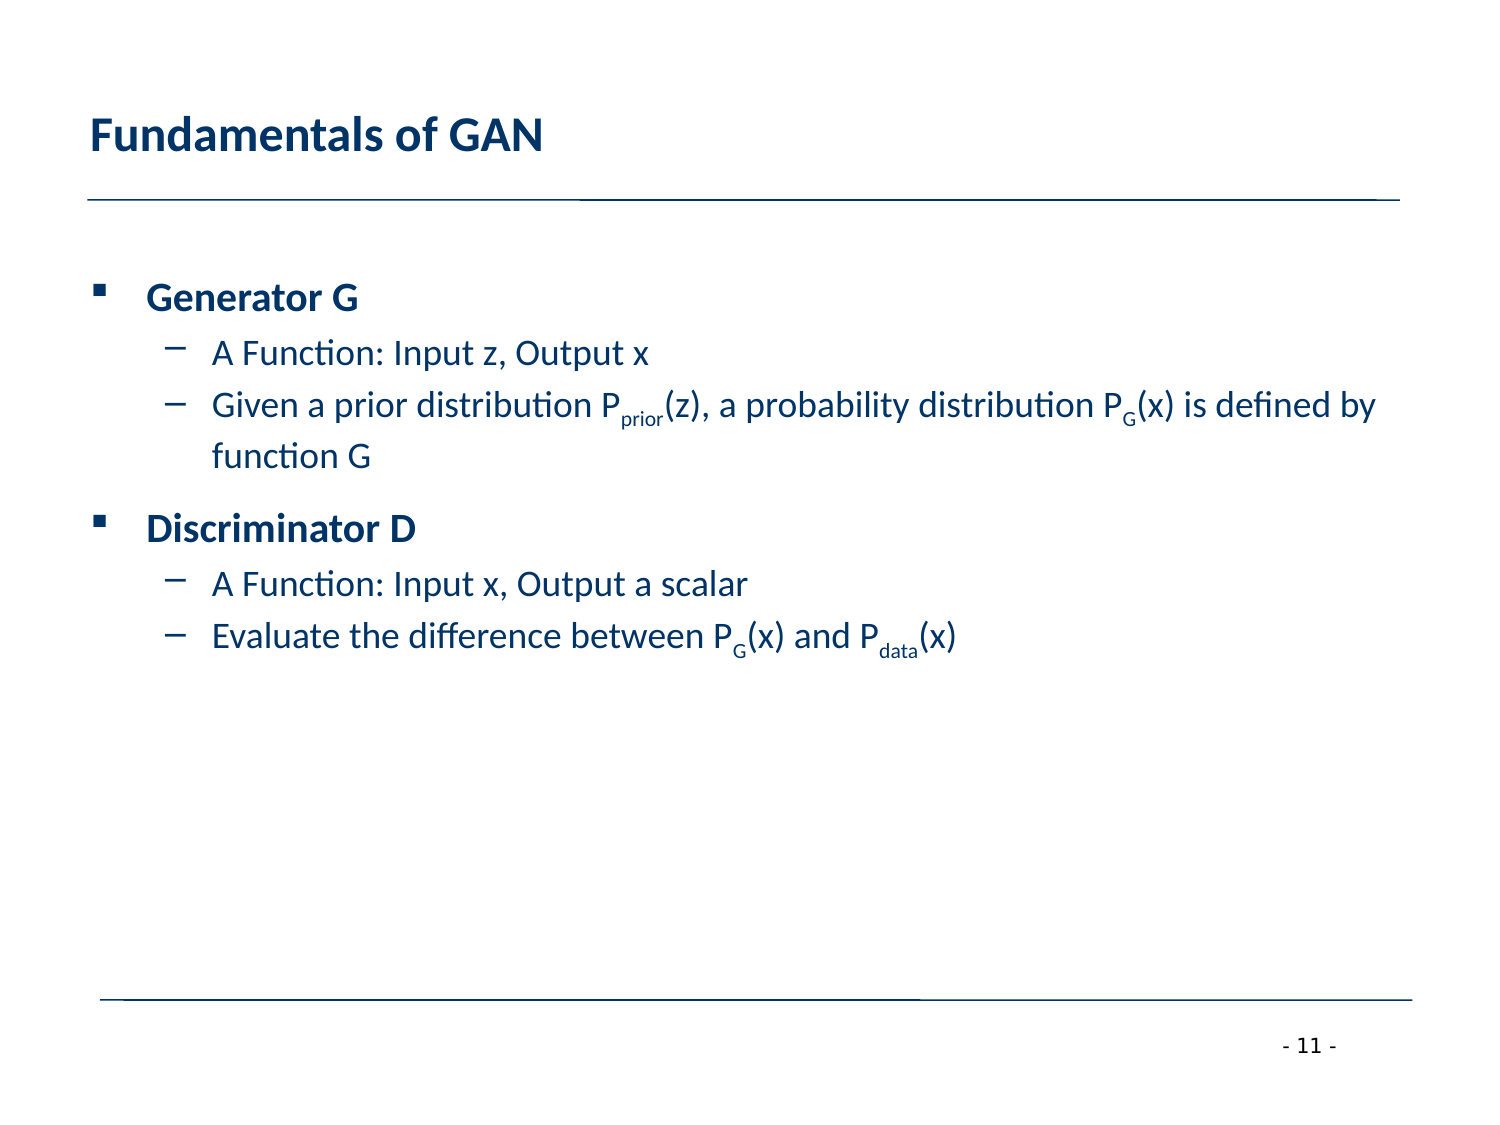

# Fundamentals of GAN
Generator G
A Function: Input z, Output x
Given a prior distribution Pprior(z), a probability distribution PG(x) is defined by function G
Discriminator D
A Function: Input x, Output a scalar
Evaluate the difference between PG(x) and Pdata(x)